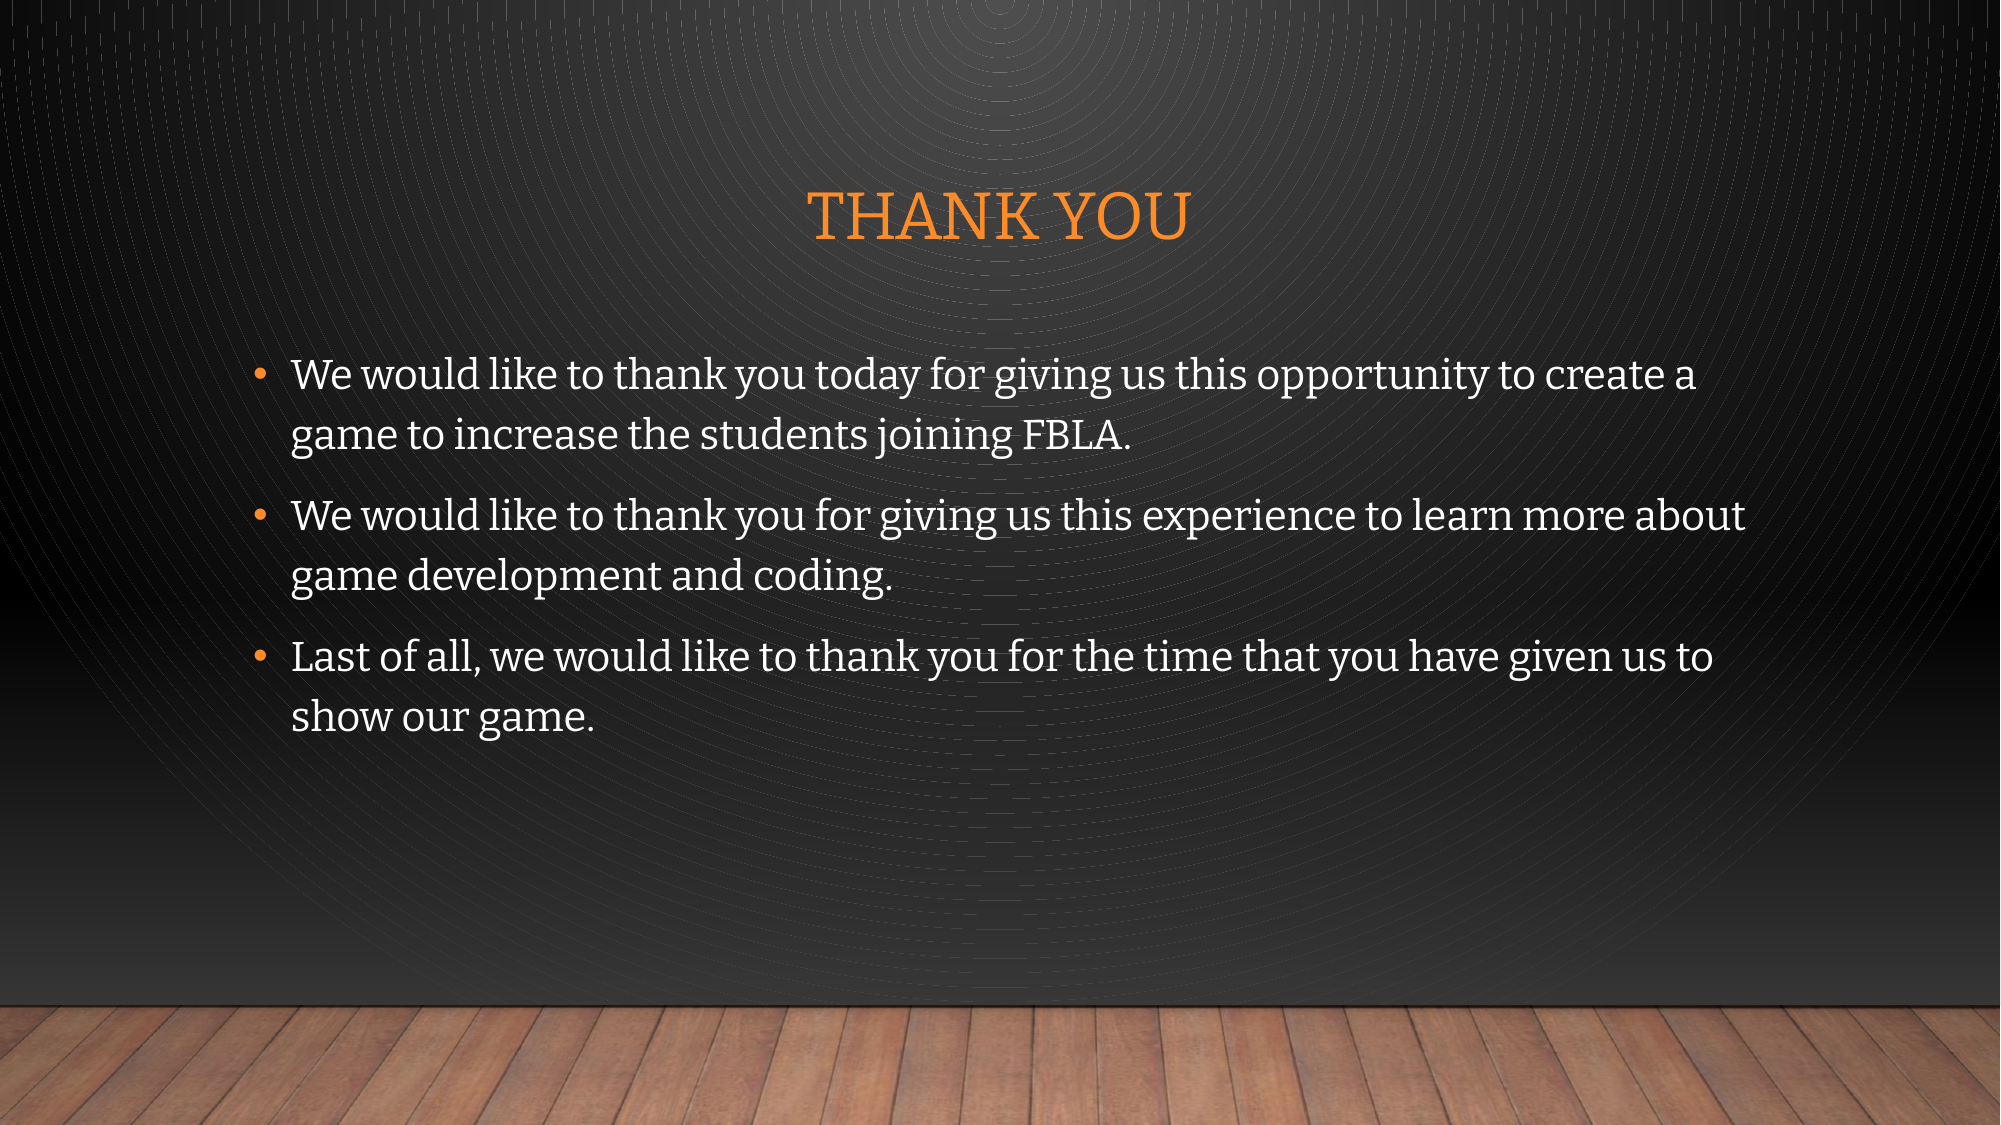

# THANK YOU
We would like to thank you today for giving us this opportunity to create a game to increase the students joining FBLA.
We would like to thank you for giving us this experience to learn more about game development and coding.
Last of all, we would like to thank you for the time that you have given us to show our game.